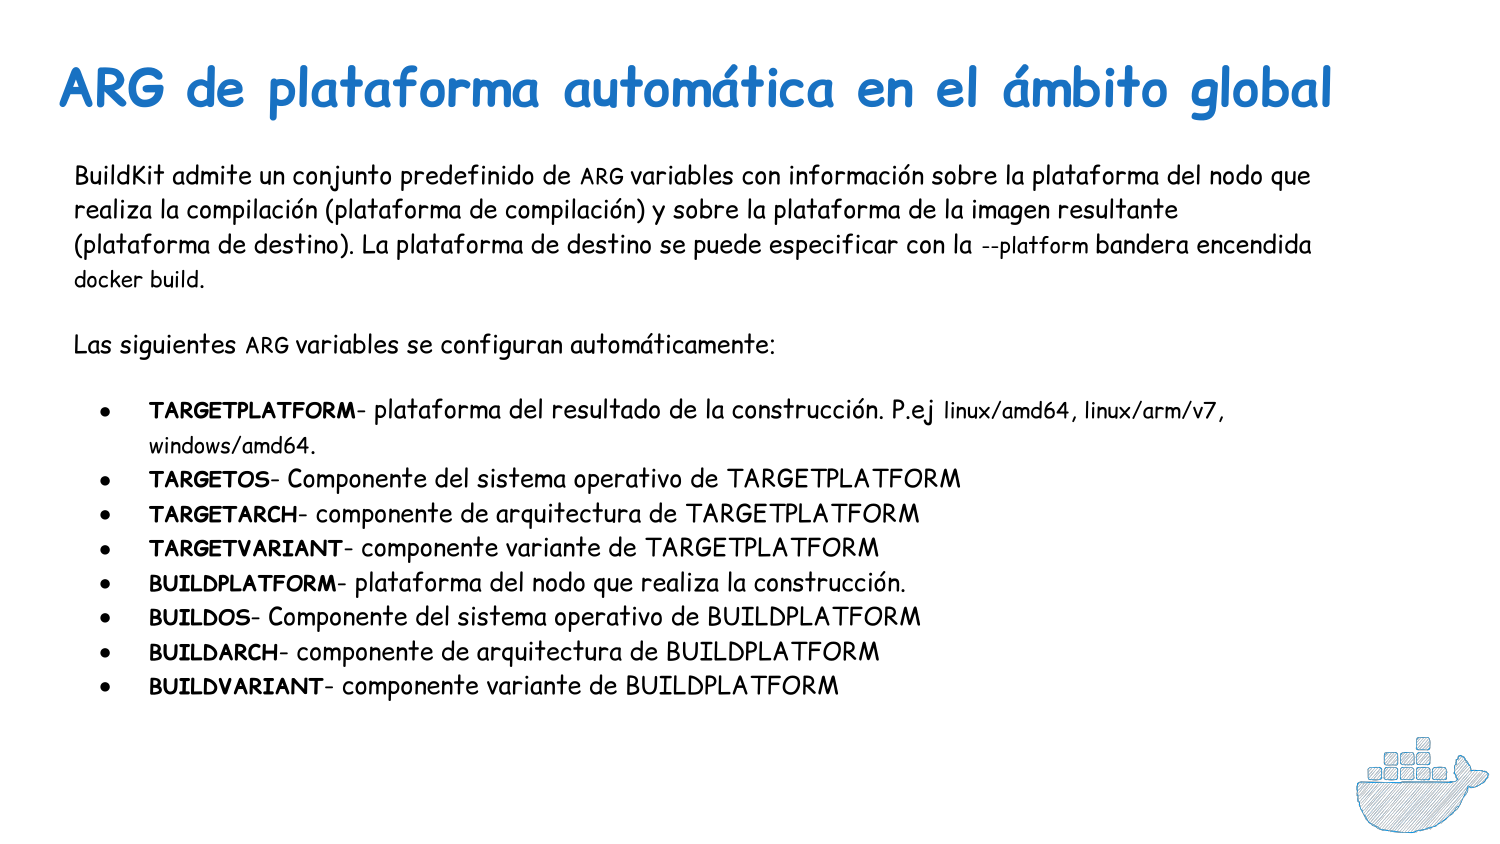

ARG de plataforma automática en el ámbito global
BuildKit admite un conjunto predefinido de ARG variables con información sobre la plataforma del nodo que realiza la compilación (plataforma de compilación) y sobre la plataforma de la imagen resultante (plataforma de destino). La plataforma de destino se puede especificar con la --platform bandera encendida docker build.
Las siguientes ARG variables se configuran automáticamente:
TARGETPLATFORM- plataforma del resultado de la construcción. P.ej linux/amd64, linux/arm/v7, windows/amd64.
TARGETOS- Componente del sistema operativo de TARGETPLATFORM
TARGETARCH- componente de arquitectura de TARGETPLATFORM
TARGETVARIANT- componente variante de TARGETPLATFORM
BUILDPLATFORM- plataforma del nodo que realiza la construcción.
BUILDOS- Componente del sistema operativo de BUILDPLATFORM
BUILDARCH- componente de arquitectura de BUILDPLATFORM
BUILDVARIANT- componente variante de BUILDPLATFORM